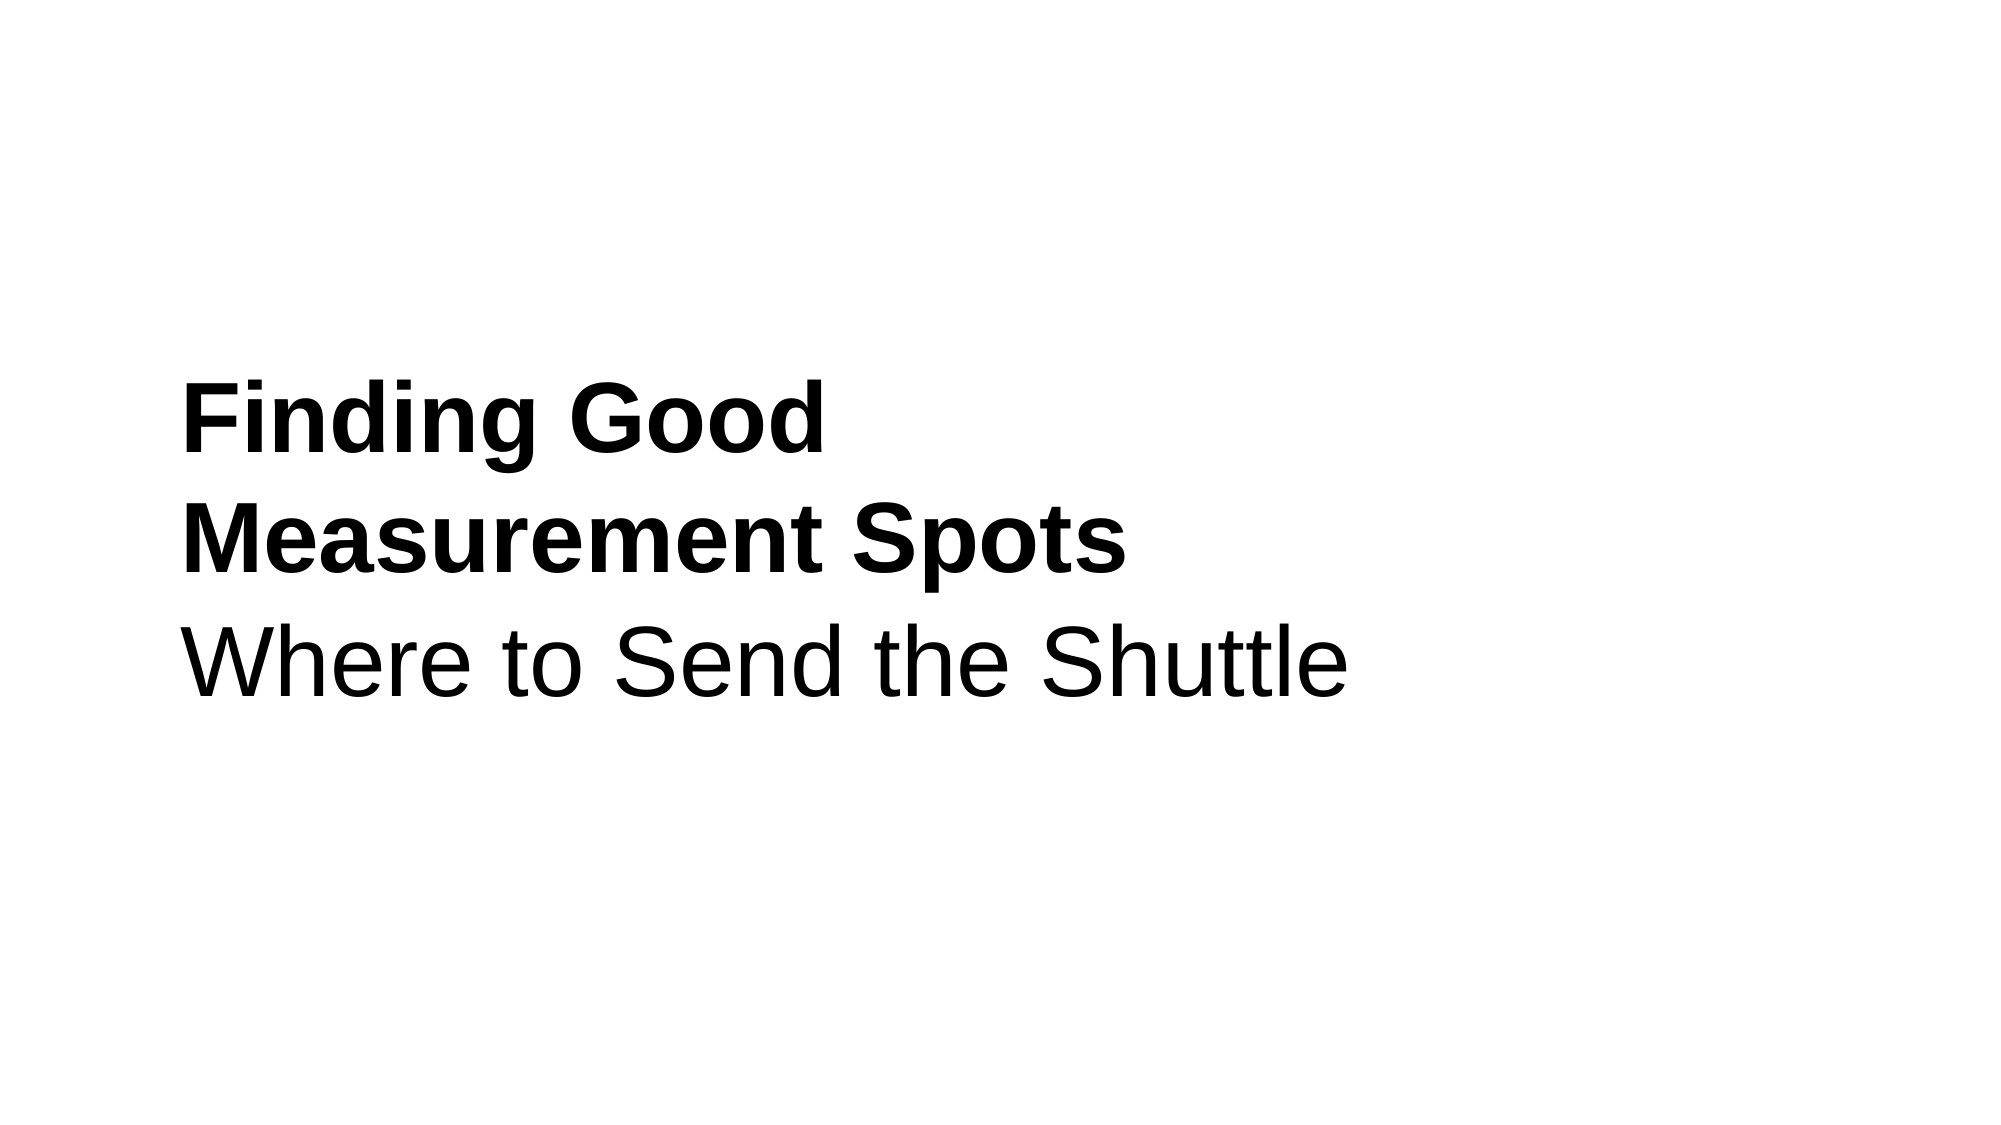

# Finding Good Measurement Spots
Where to Send the Shuttle